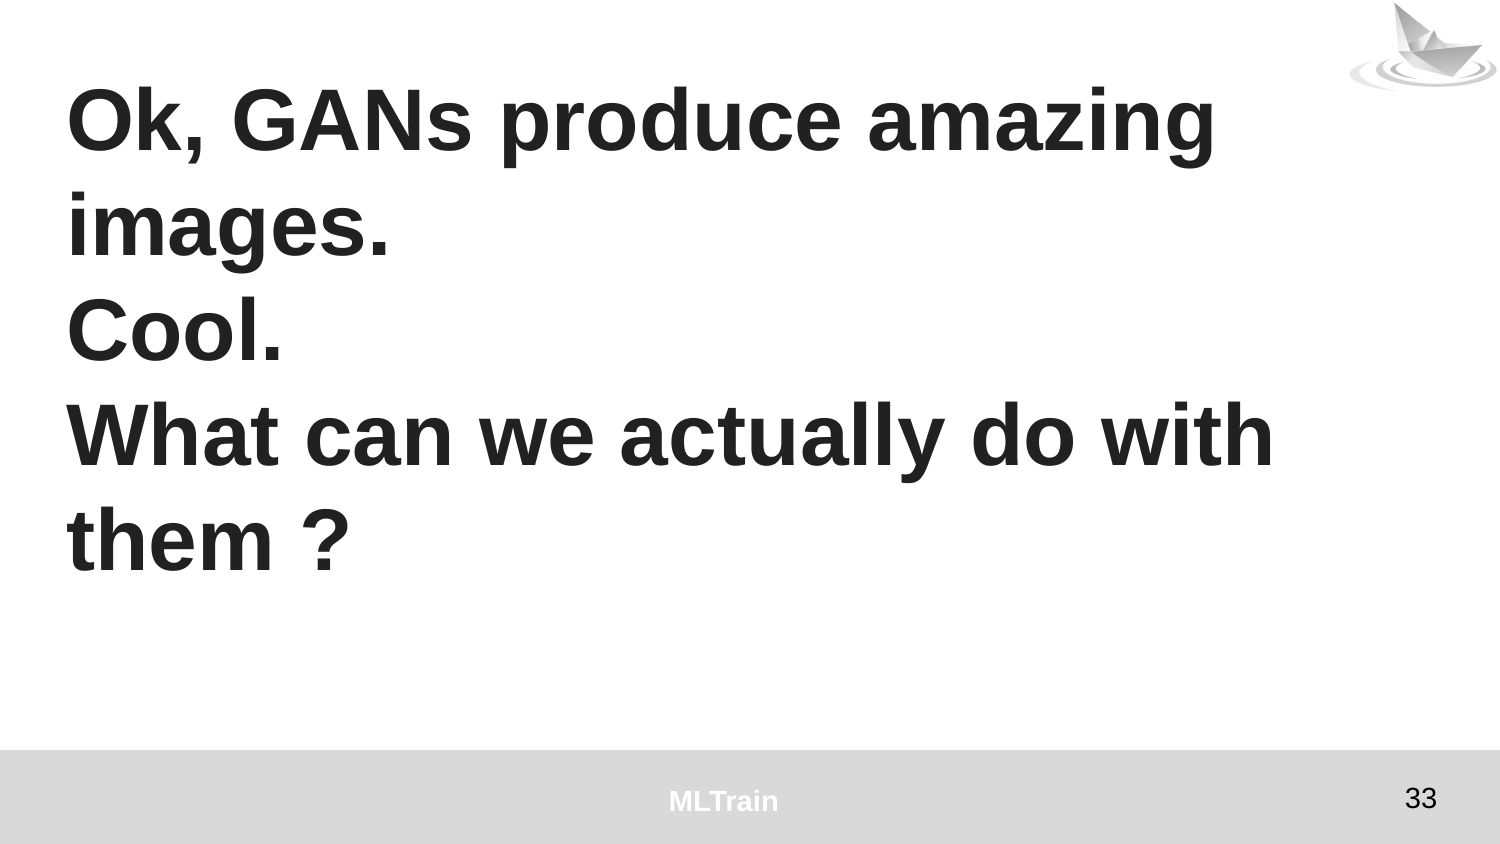

# Ok, GANs produce amazing images.
Cool.
What can we actually do with them ?
33